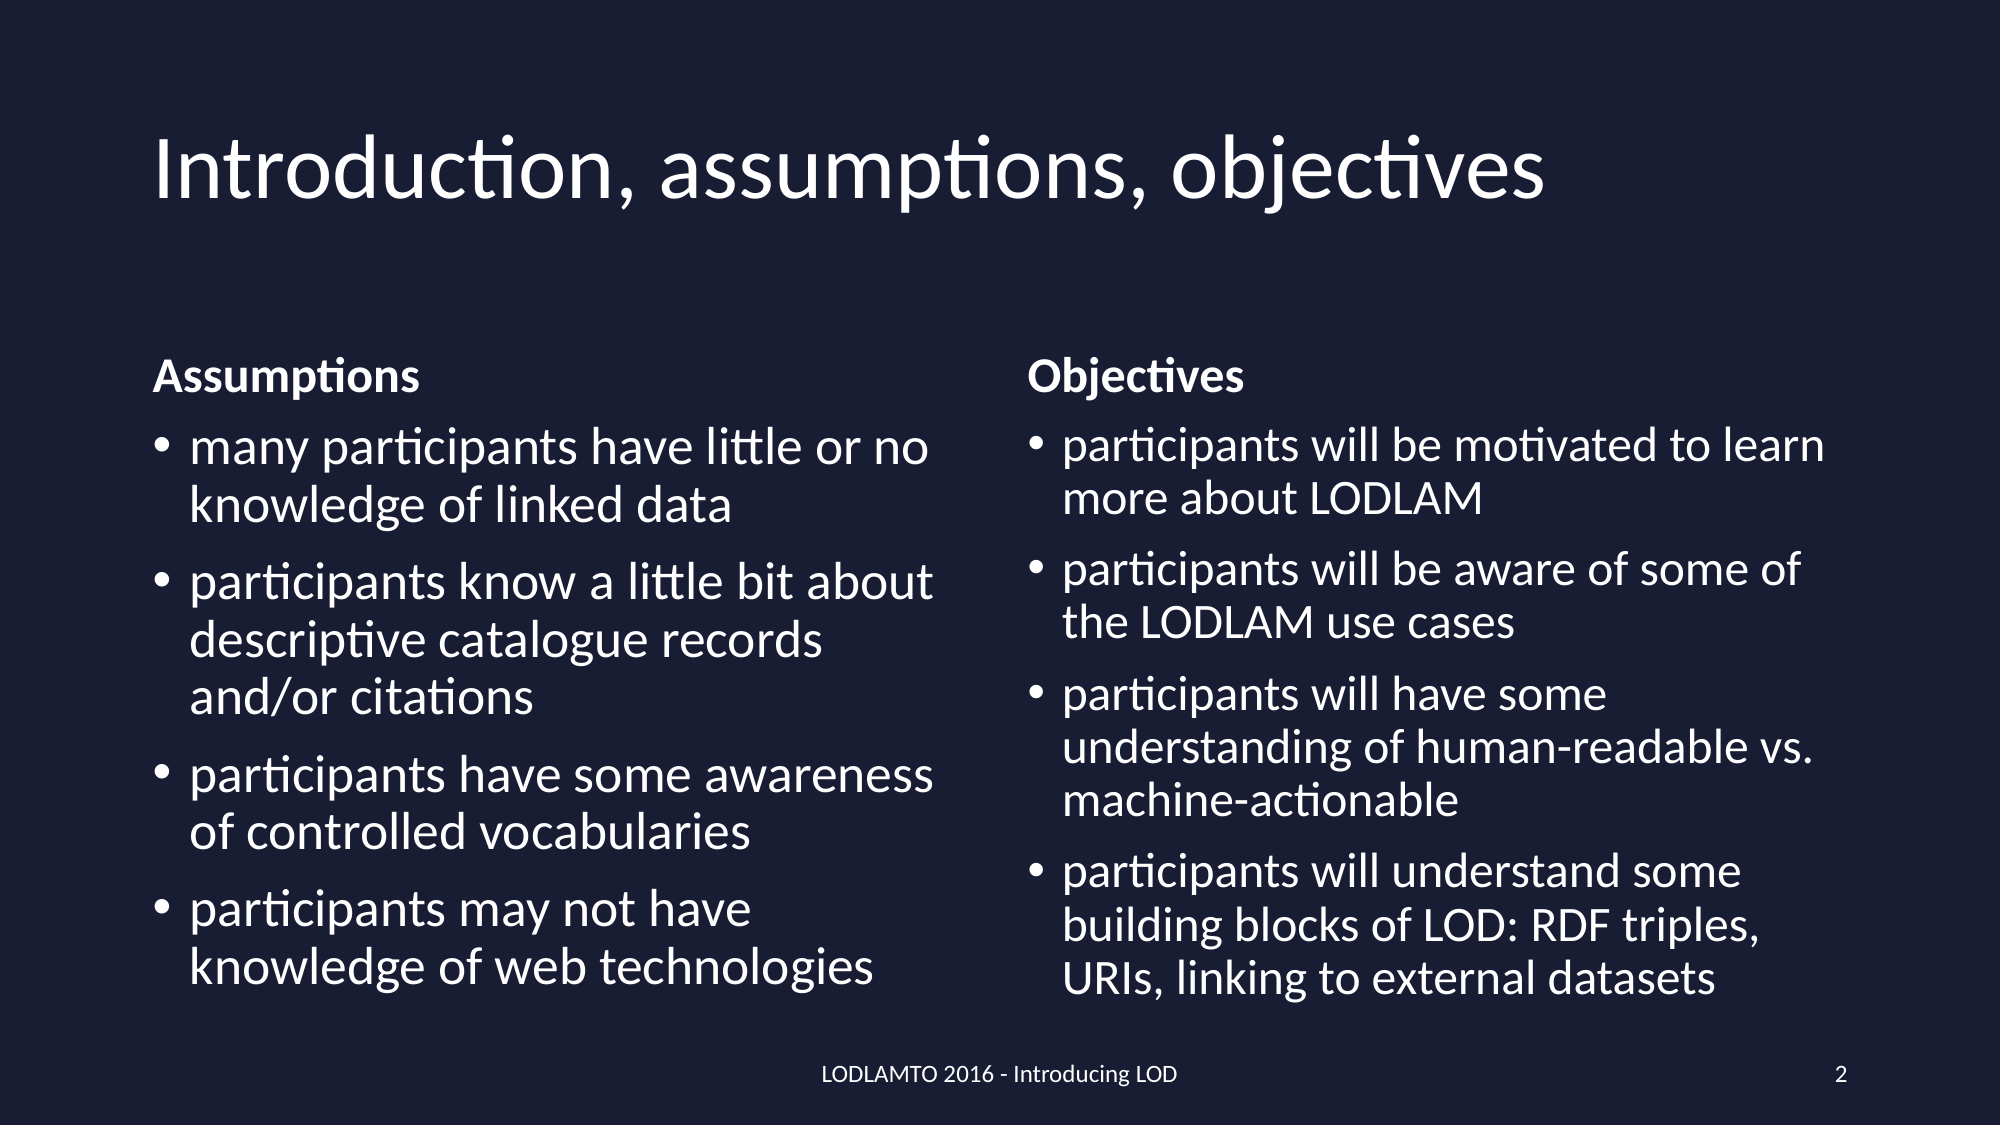

# Introduction, assumptions, objectives
Assumptions
Objectives
many participants have little or no knowledge of linked data
participants know a little bit about descriptive catalogue records and/or citations
participants have some awareness of controlled vocabularies
participants may not have knowledge of web technologies
participants will be motivated to learn more about LODLAM
participants will be aware of some of the LODLAM use cases
participants will have some understanding of human-readable vs. machine-actionable
participants will understand some building blocks of LOD: RDF triples, URIs, linking to external datasets

LODLAMTO 2016 - Introducing LOD
2